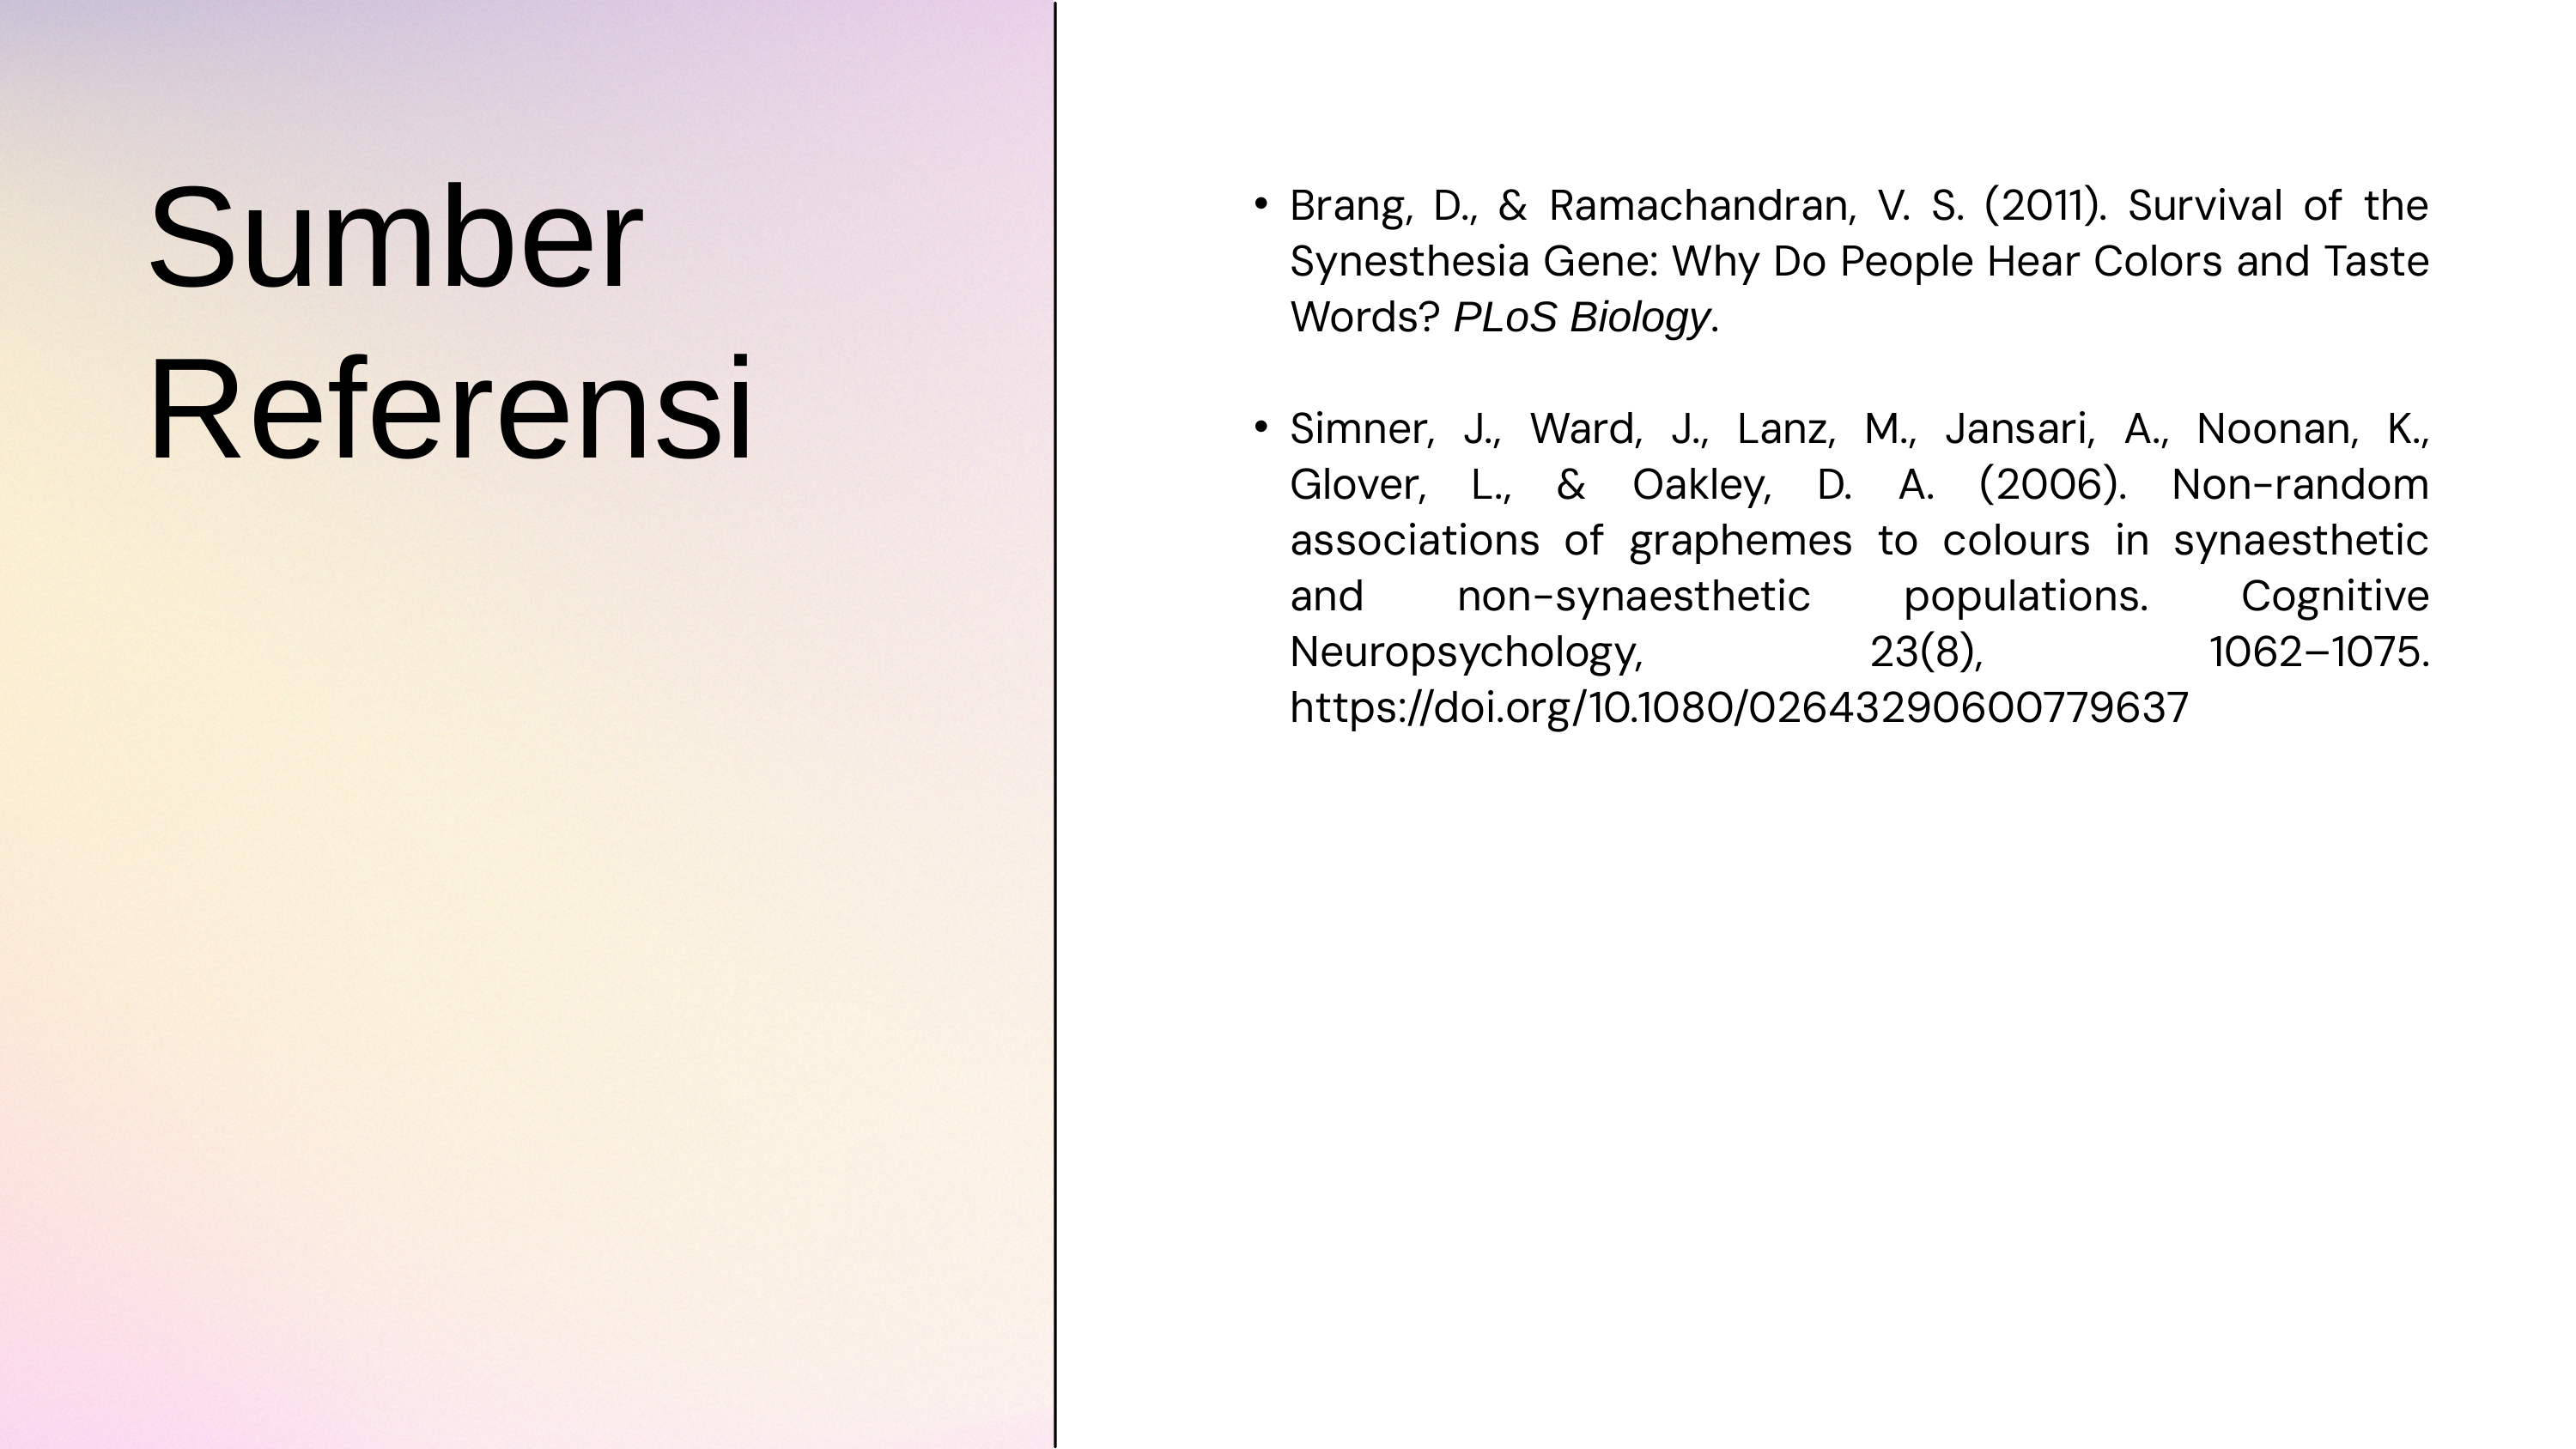

Sumber Referensi
Brang, D., & Ramachandran, V. S. (2011). Survival of the Synesthesia Gene: Why Do People Hear Colors and Taste Words? PLoS Biology.

Simner, J., Ward, J., Lanz, M., Jansari, A., Noonan, K., Glover, L., & Oakley, D. A. (2006). Non-random associations of graphemes to colours in synaesthetic and non-synaesthetic populations. Cognitive Neuropsychology, 23(8), 1062–1075. https://doi.org/10.1080/02643290600779637